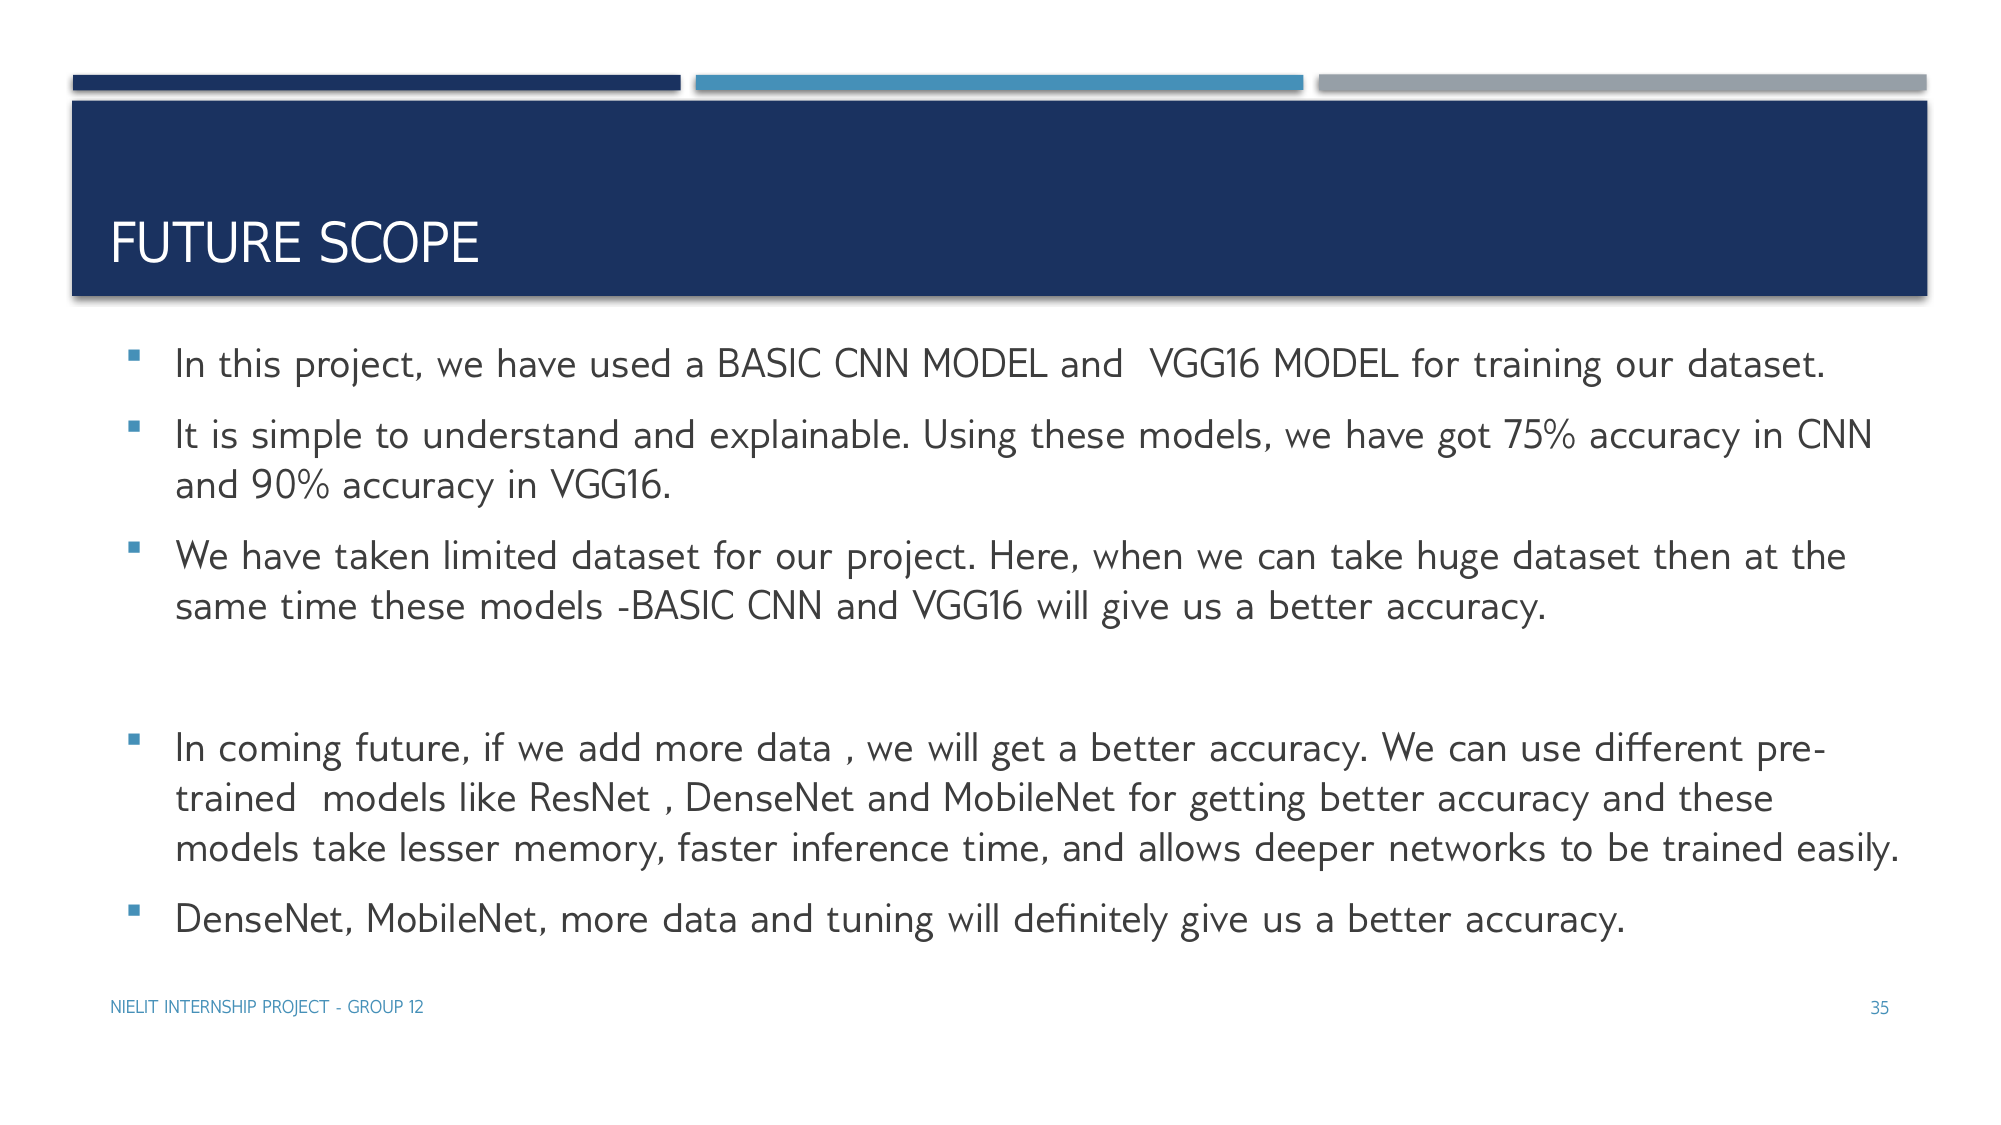

# Future Scope
In this project, we have used a BASIC CNN MODEL and  VGG16 MODEL for training our dataset.
It is simple to understand and explainable. Using these models, we have got 75% accuracy in CNN and 90% accuracy in VGG16.
We have taken limited dataset for our project. Here, when we can take huge dataset then at the same time these models -BASIC CNN and VGG16 will give us a better accuracy.

In coming future, if we add more data , we will get a better accuracy. We can use different pre-trained  models like ResNet , DenseNet and MobileNet for getting better accuracy and these models take lesser memory, faster inference time, and allows deeper networks to be trained easily.
DenseNet, MobileNet, more data and tuning will definitely give us a better accuracy.

NIELIT Internship Project - GROUP 12
35